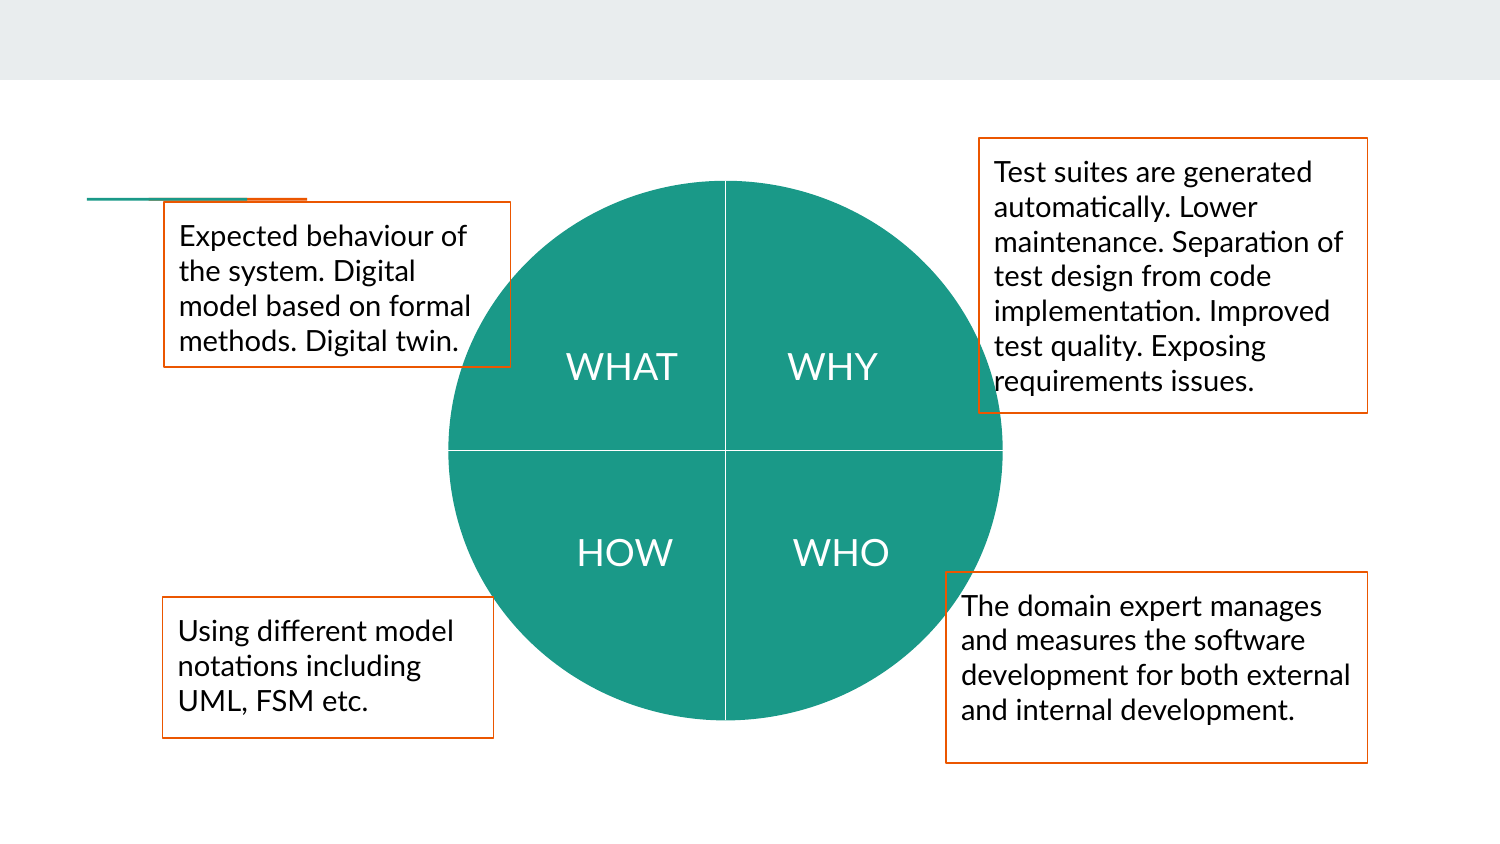

Test suites are generated automatically. Lower maintenance. Separation of test design from code implementation. Improved test quality. Exposing requirements issues.

Expected behaviour of the system. Digital model based on formal methods. Digital twin.
# Conclusion

WHAT
WHY
HOW
WHO
The domain expert manages and measures the software development for both external and internal development.
Using different model notations including UML, FSM etc.